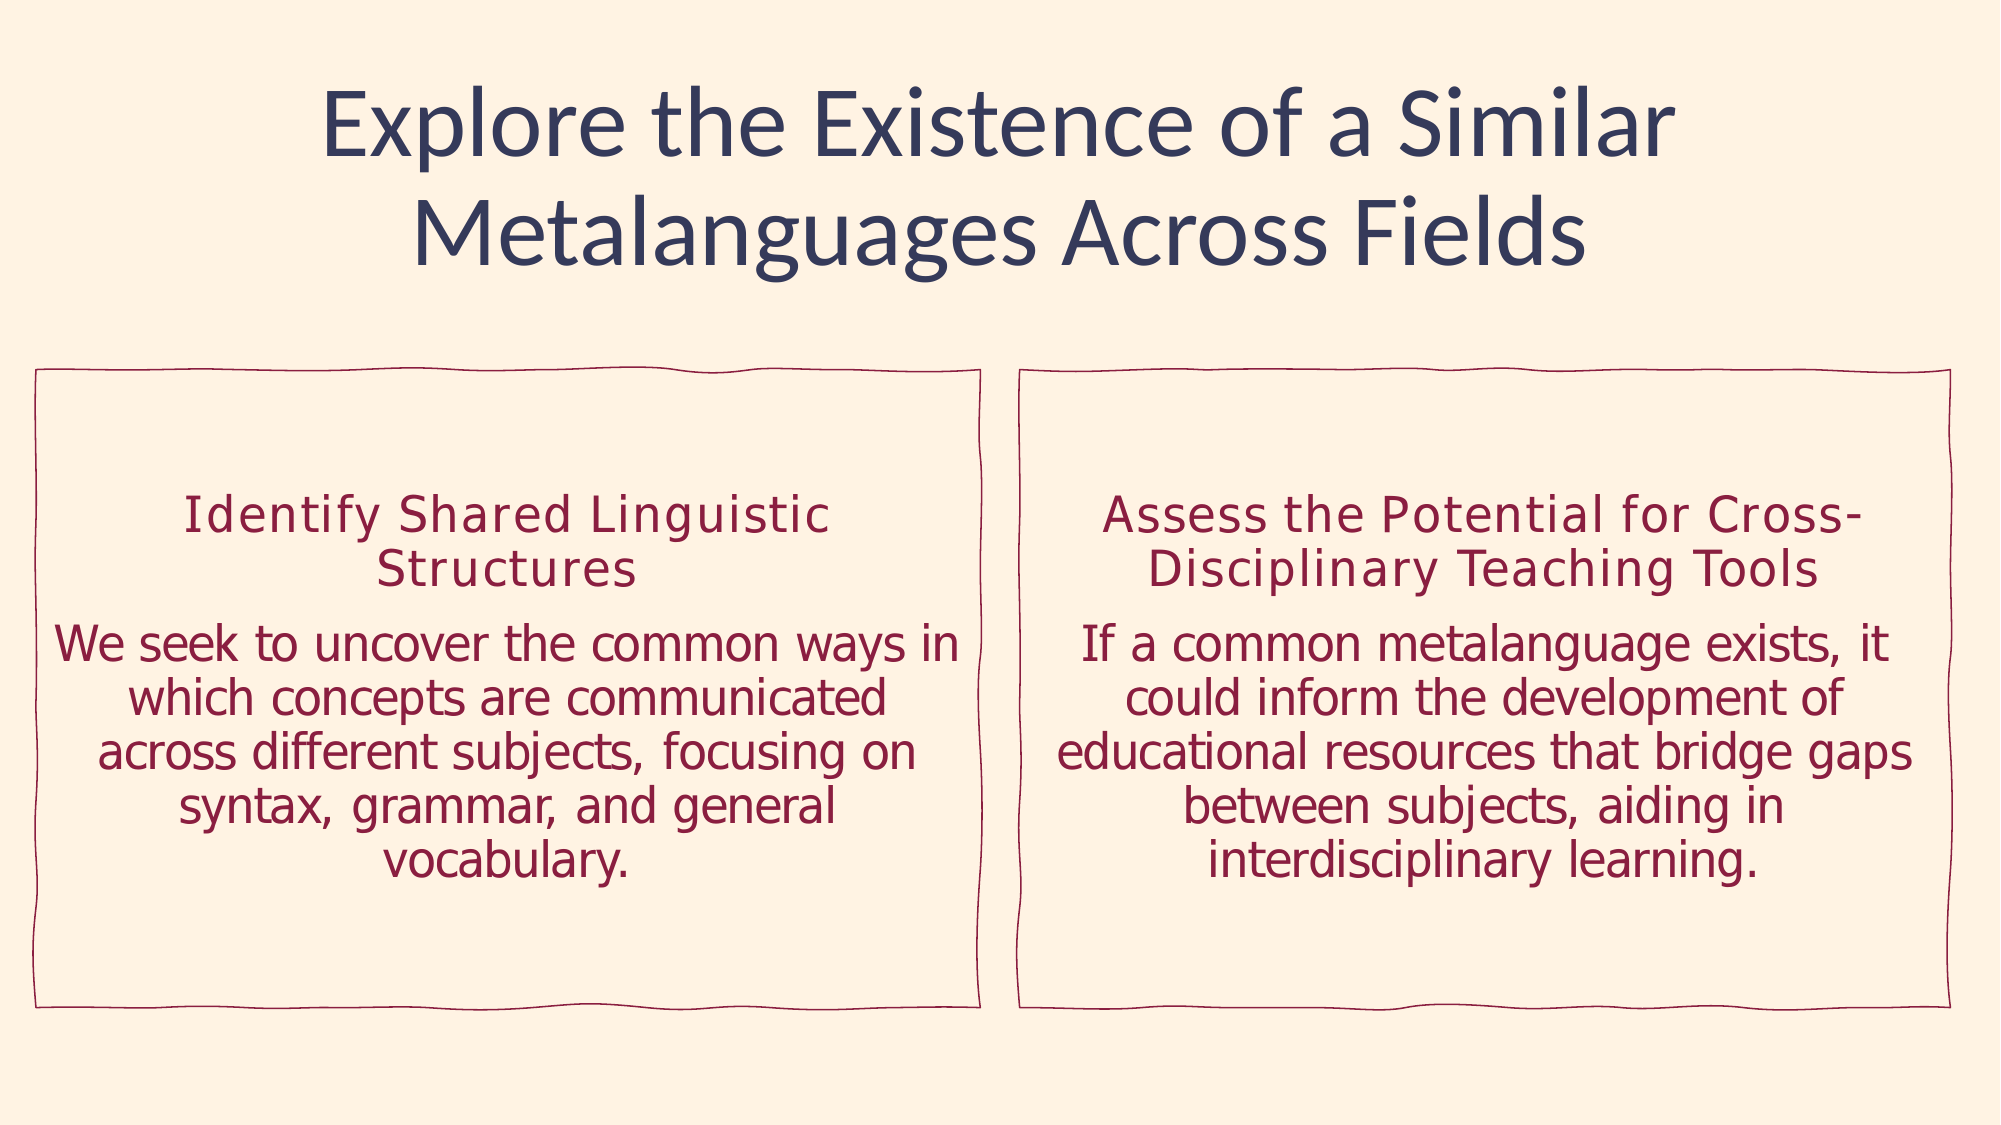

# Explore the Existence of a Similar Metalanguages Across Fields
Identify Shared Linguistic Structures
We seek to uncover the common ways in which concepts are communicated across different subjects, focusing on syntax, grammar, and general vocabulary.
Assess the Potential for Cross-Disciplinary Teaching Tools
If a common metalanguage exists, it could inform the development of educational resources that bridge gaps between subjects, aiding in interdisciplinary learning.